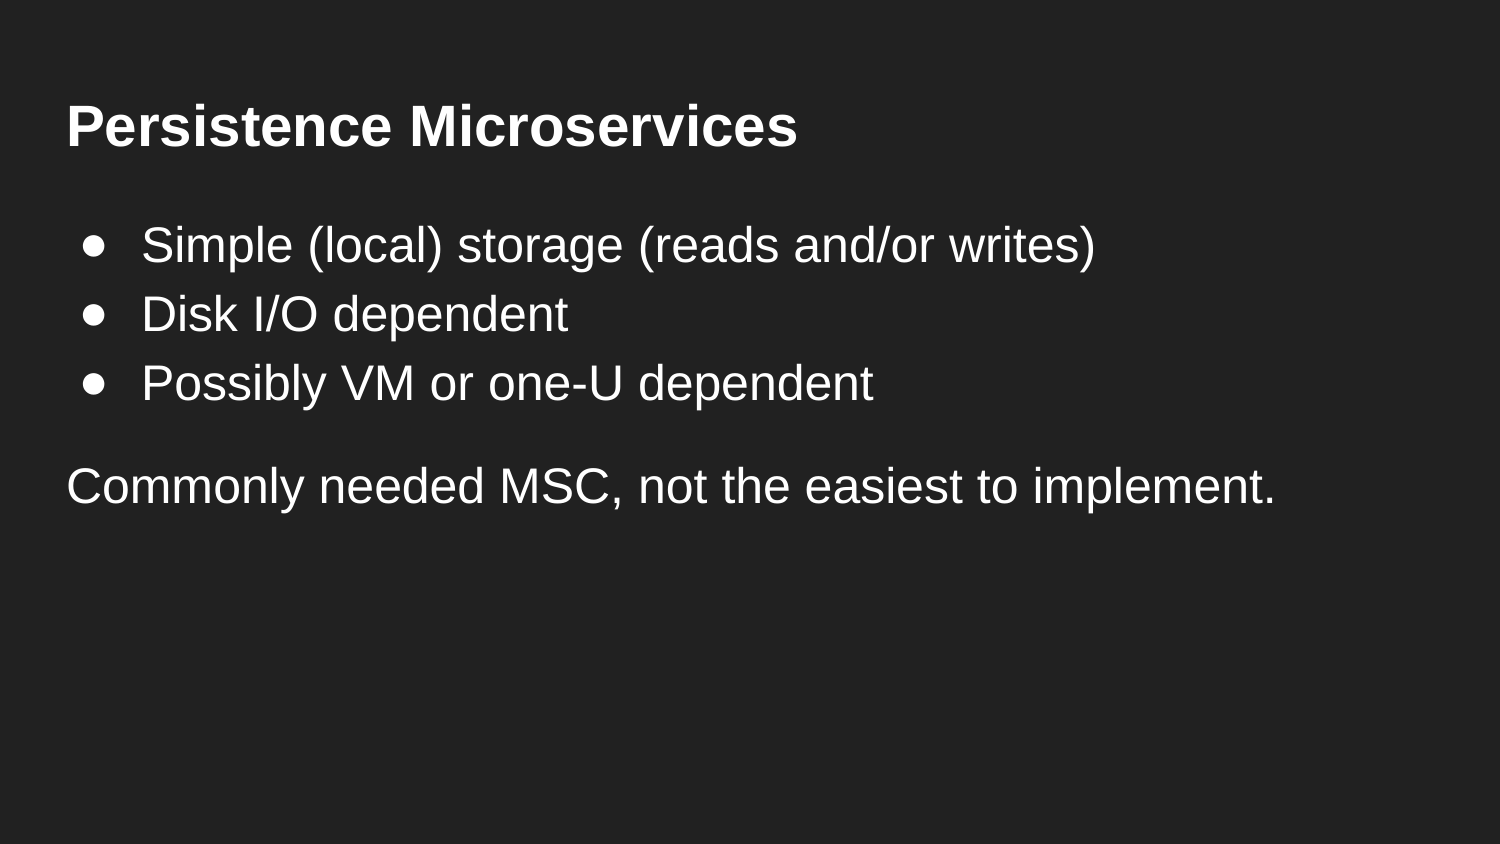

Persistence Microservices
Simple (local) storage (reads and/or writes)
Disk I/O dependent
Possibly VM or one-U dependent
Commonly needed MSC, not the easiest to implement.